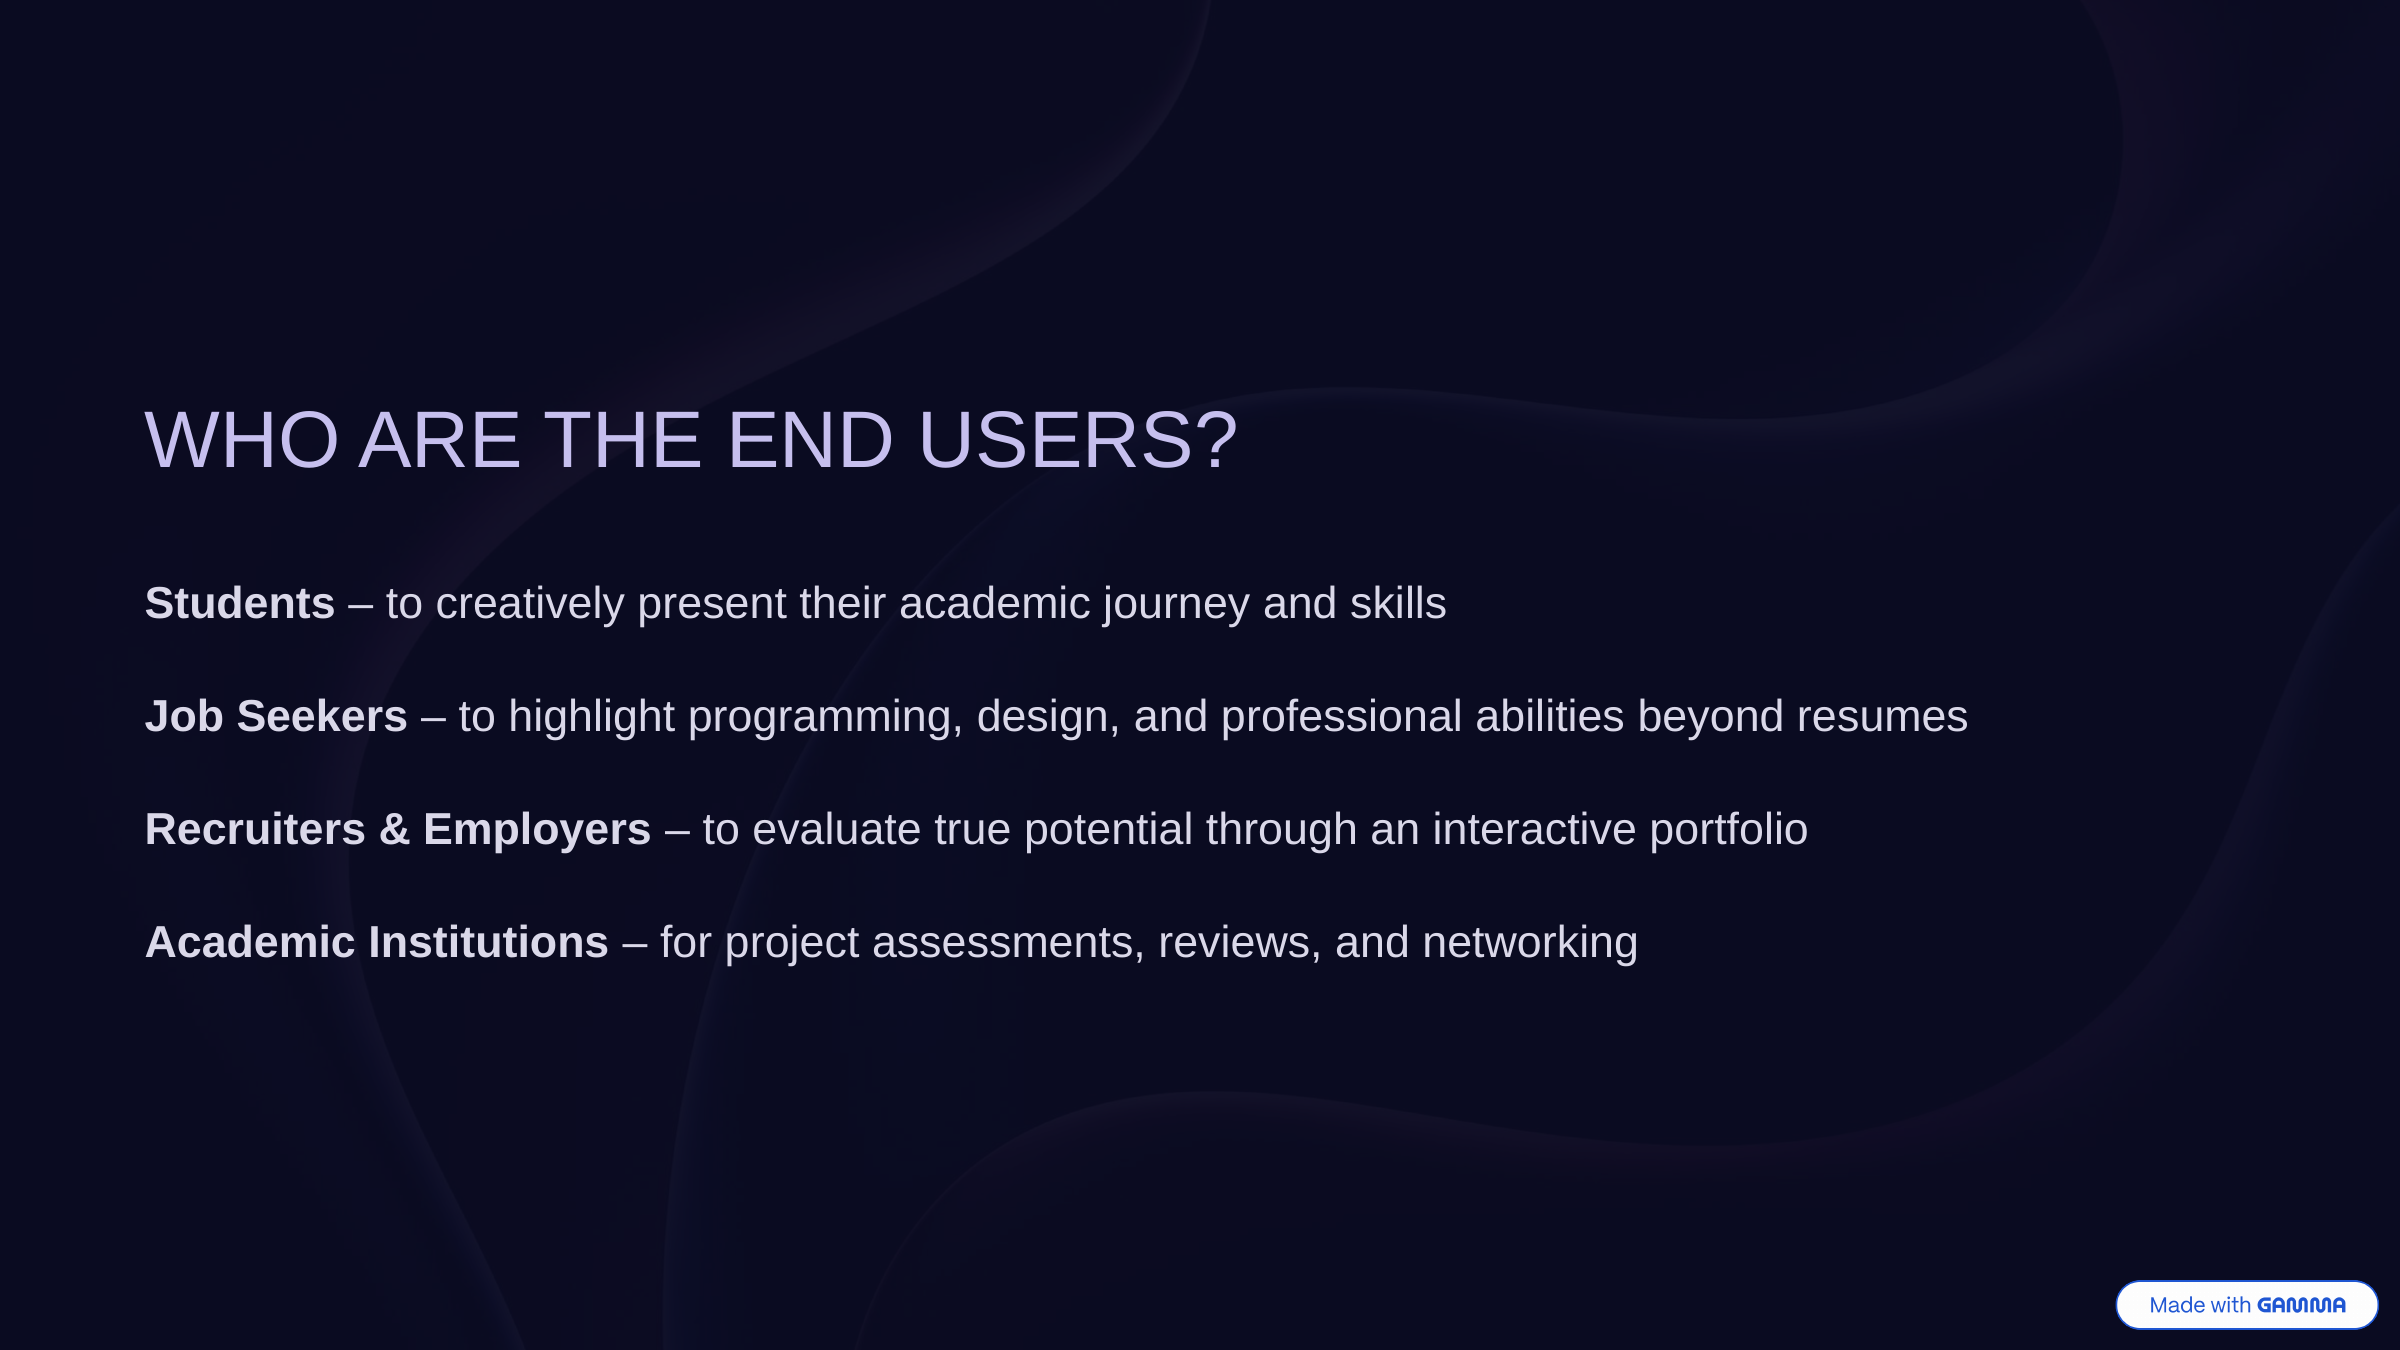

WHO ARE THE END USERS?
Students – to creatively present their academic journey and skills
Job Seekers – to highlight programming, design, and professional abilities beyond resumes
Recruiters & Employers – to evaluate true potential through an interactive portfolio
Academic Institutions – for project assessments, reviews, and networking